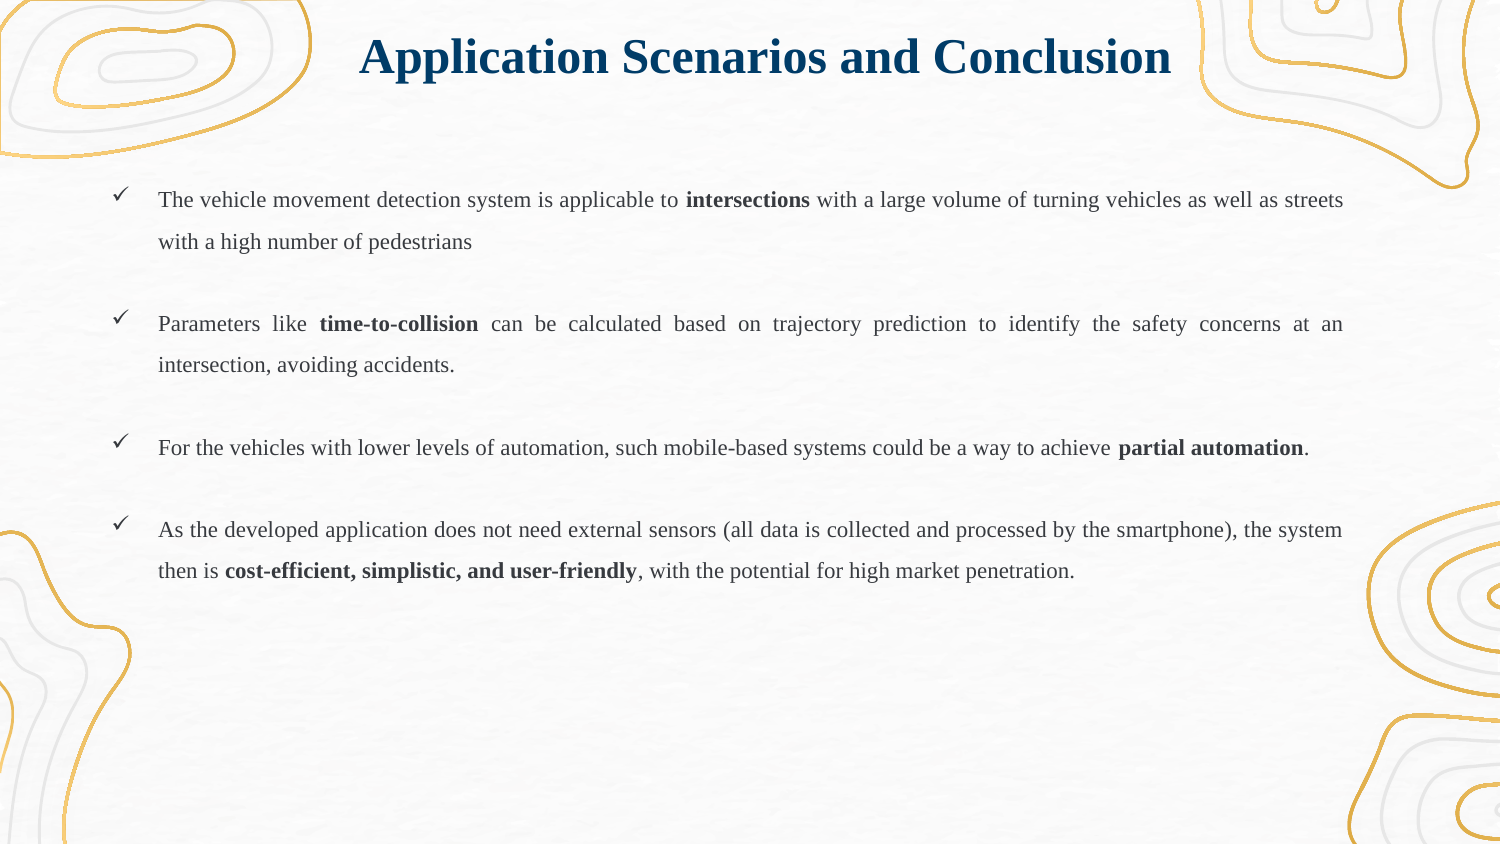

Application Scenarios and Conclusion
The vehicle movement detection system is applicable to intersections with a large volume of turning vehicles as well as streets with a high number of pedestrians

Parameters like time-to-collision can be calculated based on trajectory prediction to identify the safety concerns at an intersection, avoiding accidents.

For the vehicles with lower levels of automation, such mobile-based systems could be a way to achieve partial automation.

As the developed application does not need external sensors (all data is collected and processed by the smartphone), the system then is cost-efficient, simplistic, and user-friendly, with the potential for high market penetration.